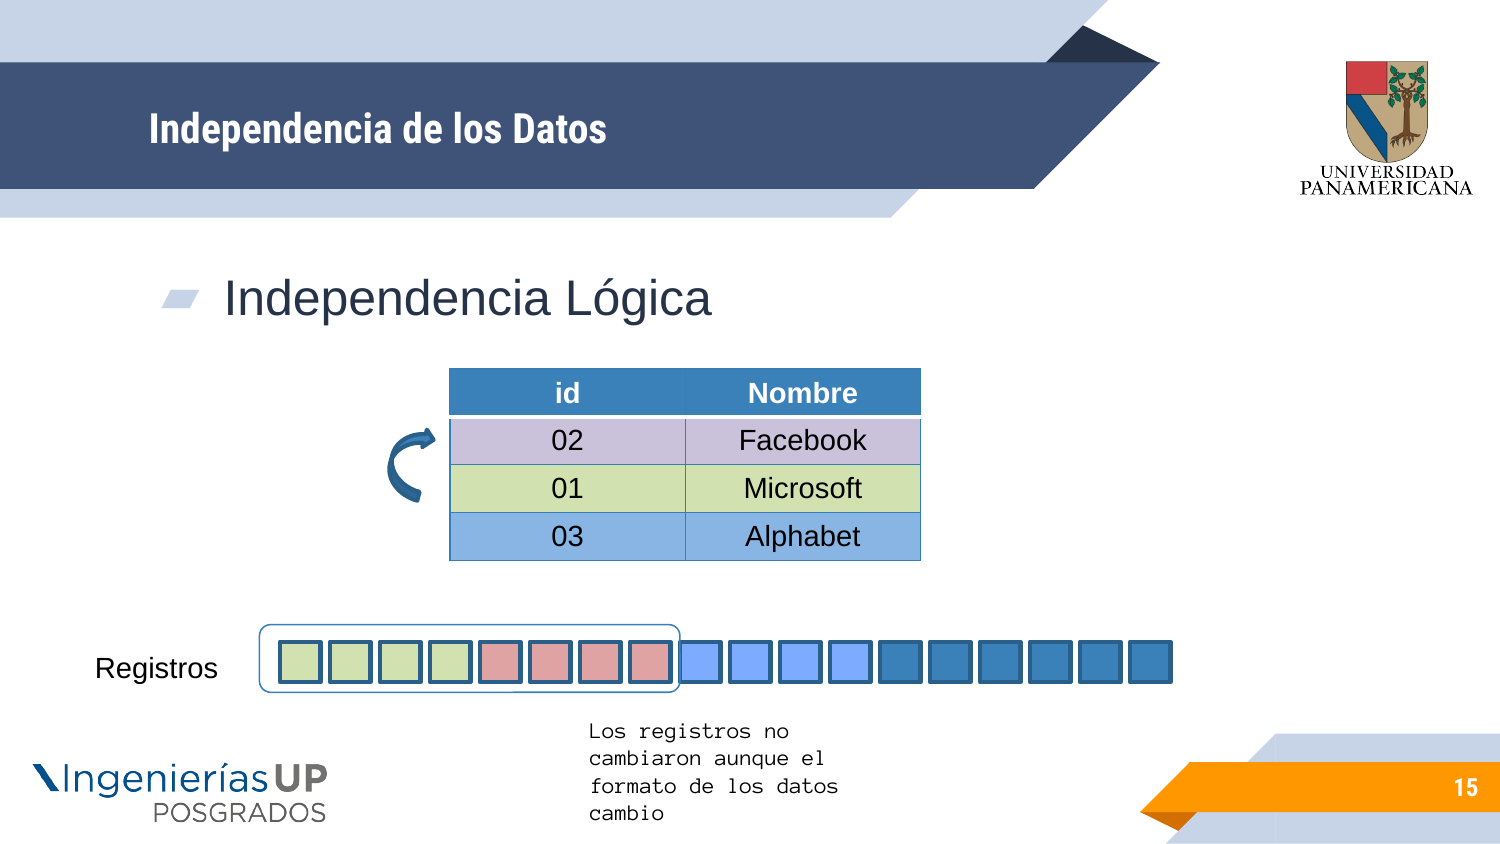

# Independencia de los Datos
Independencia Lógica
| id | Nombre |
| --- | --- |
| 02 | Facebook |
| 01 | Microsoft |
| 03 | Alphabet |

Registros

Los registros no cambiaron aunque el formato de los datos cambio
15